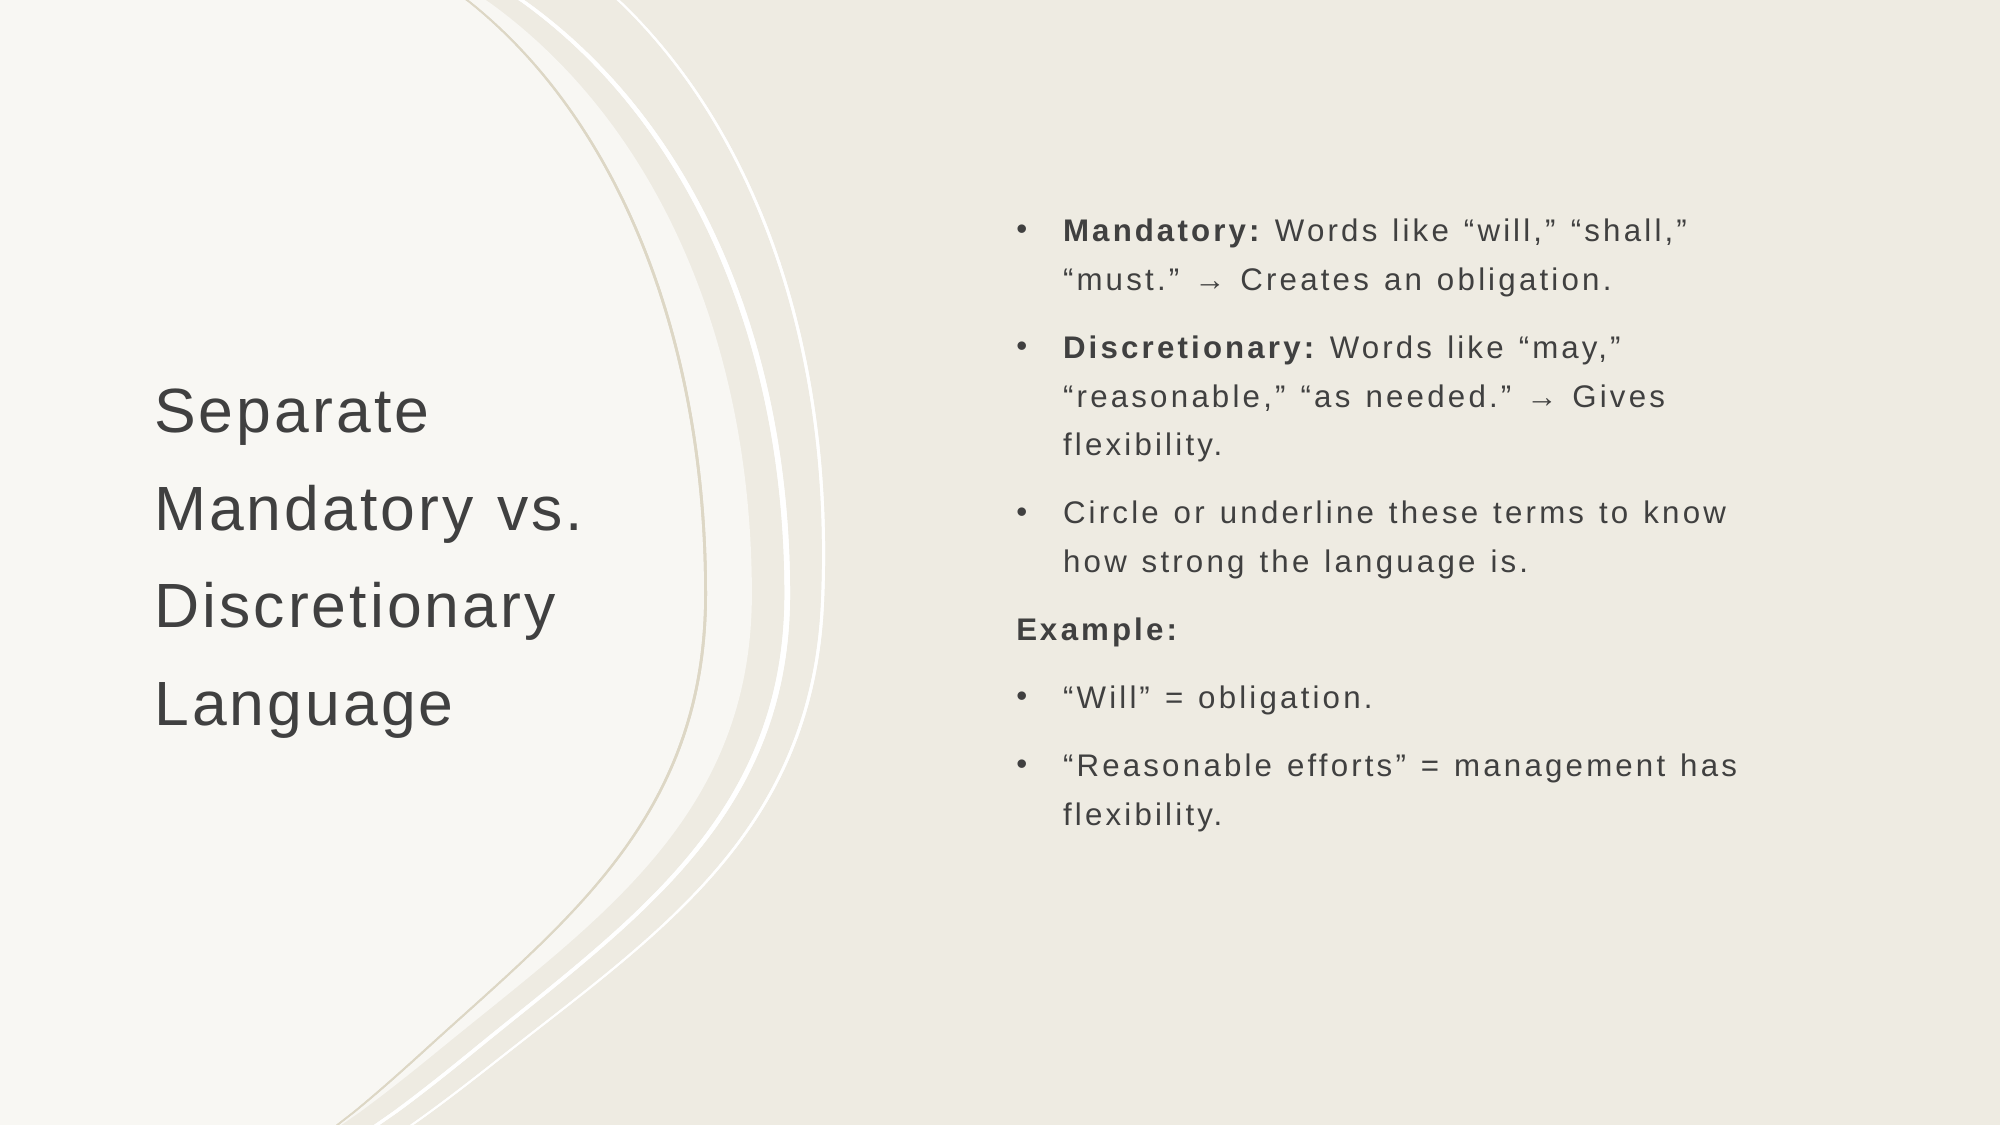

Mandatory: Words like “will,” “shall,” “must.” → Creates an obligation.
Discretionary: Words like “may,” “reasonable,” “as needed.” → Gives flexibility.
Circle or underline these terms to know how strong the language is.
Example:
“Will” = obligation.
“Reasonable efforts” = management has flexibility.

# Separate Mandatory vs. Discretionary Language